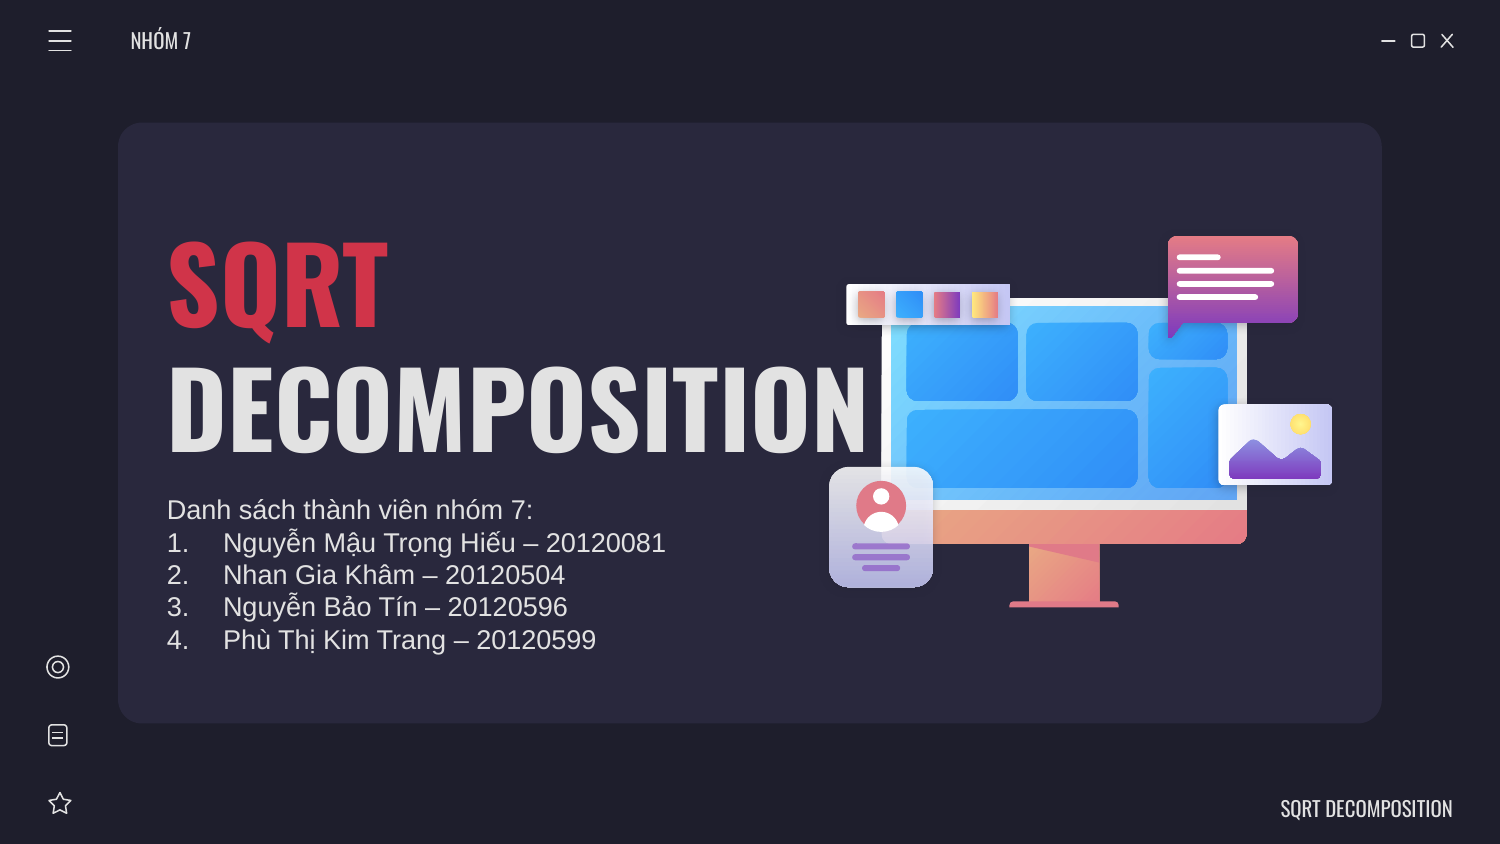

NHÓM 7

# SQRT DECOMPOSITION

Danh sách thành viên nhóm 7:
Nguyễn Mậu Trọng Hiếu – 20120081
Nhan Gia Khâm – 20120504
Nguyễn Bảo Tín – 20120596
Phù Thị Kim Trang – 20120599

SQRT DECOMPOSITION